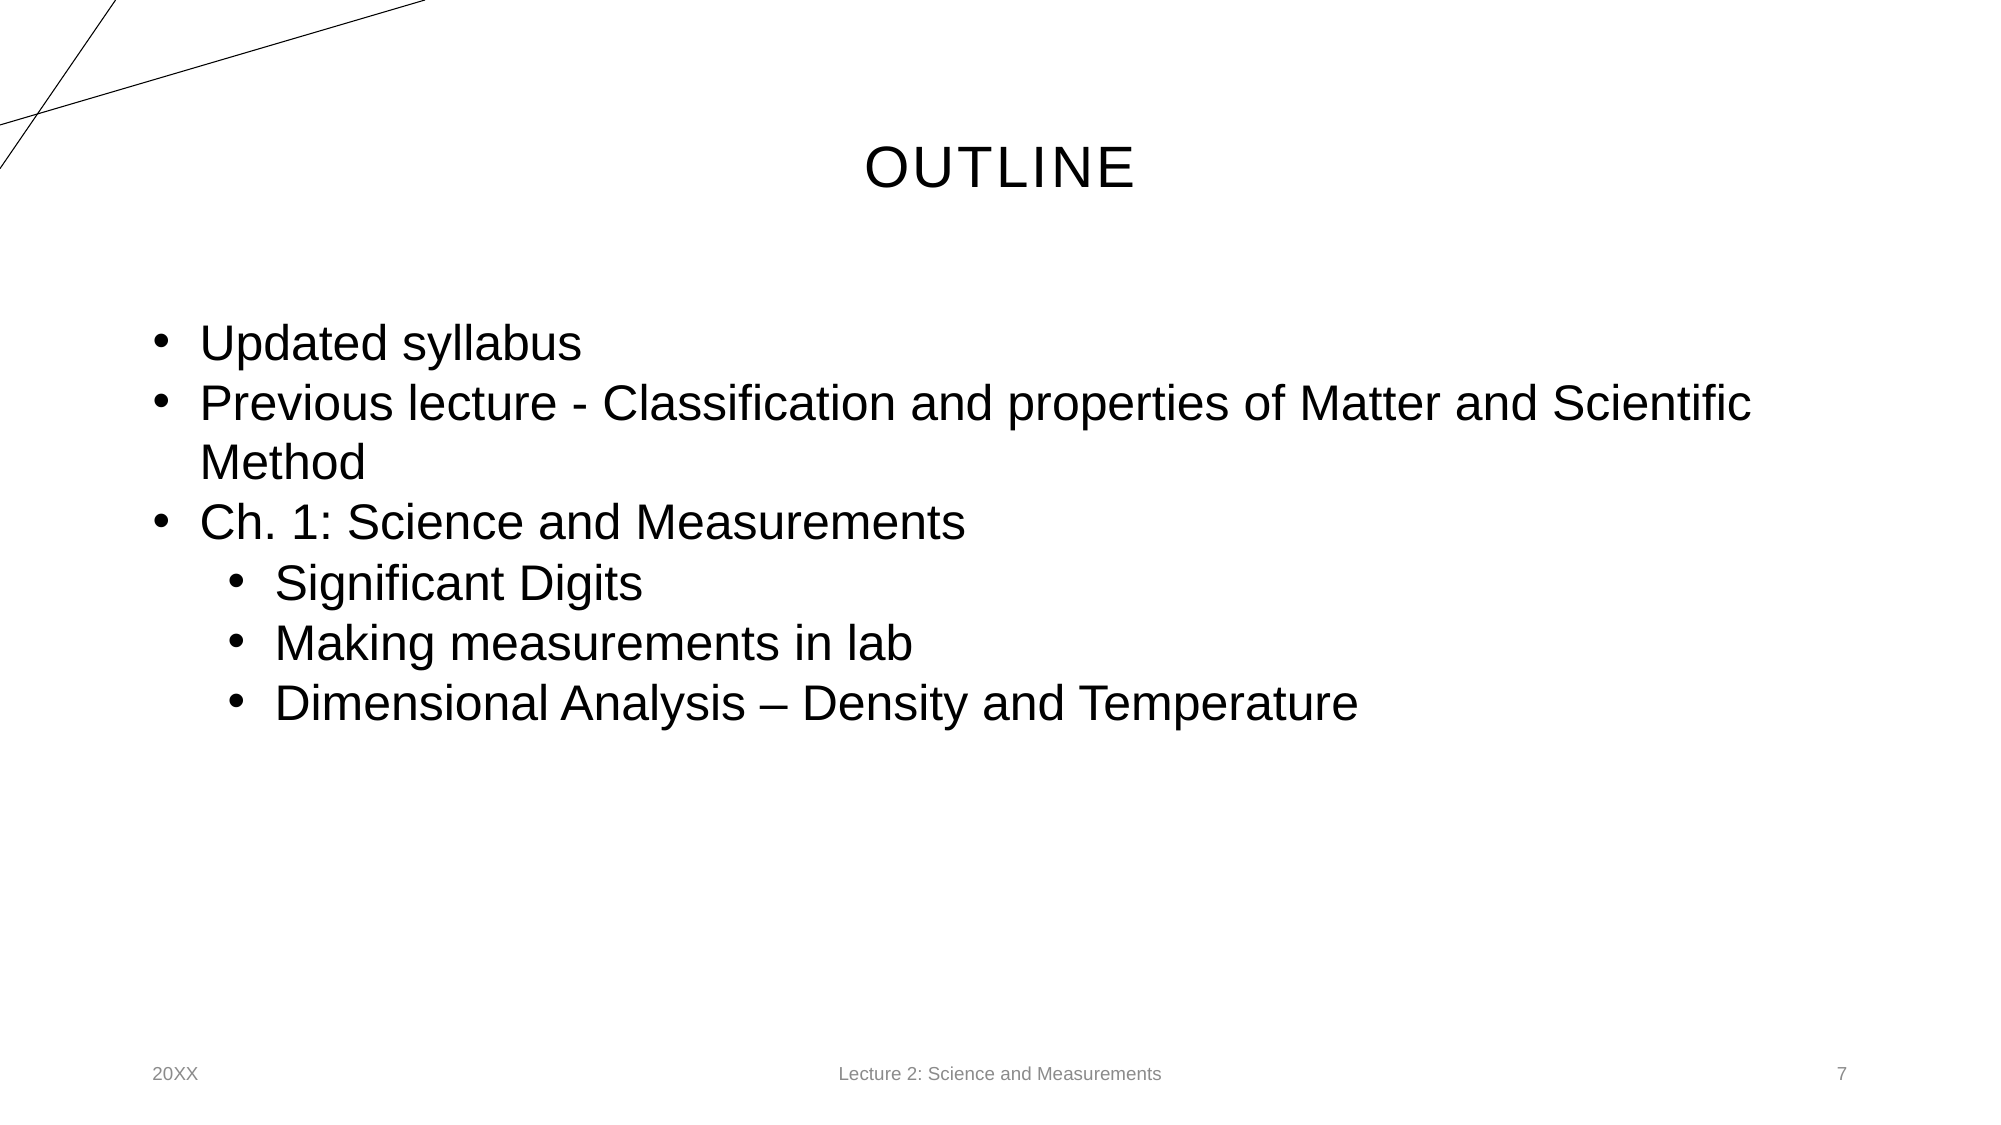

# Outline
Updated syllabus
Previous lecture - Classification and properties of Matter and Scientific Method
Ch. 1: Science and Measurements
Significant Digits
Making measurements in lab
Dimensional Analysis – Density and Temperature
20XX
Lecture 2: Science and Measurements​
7